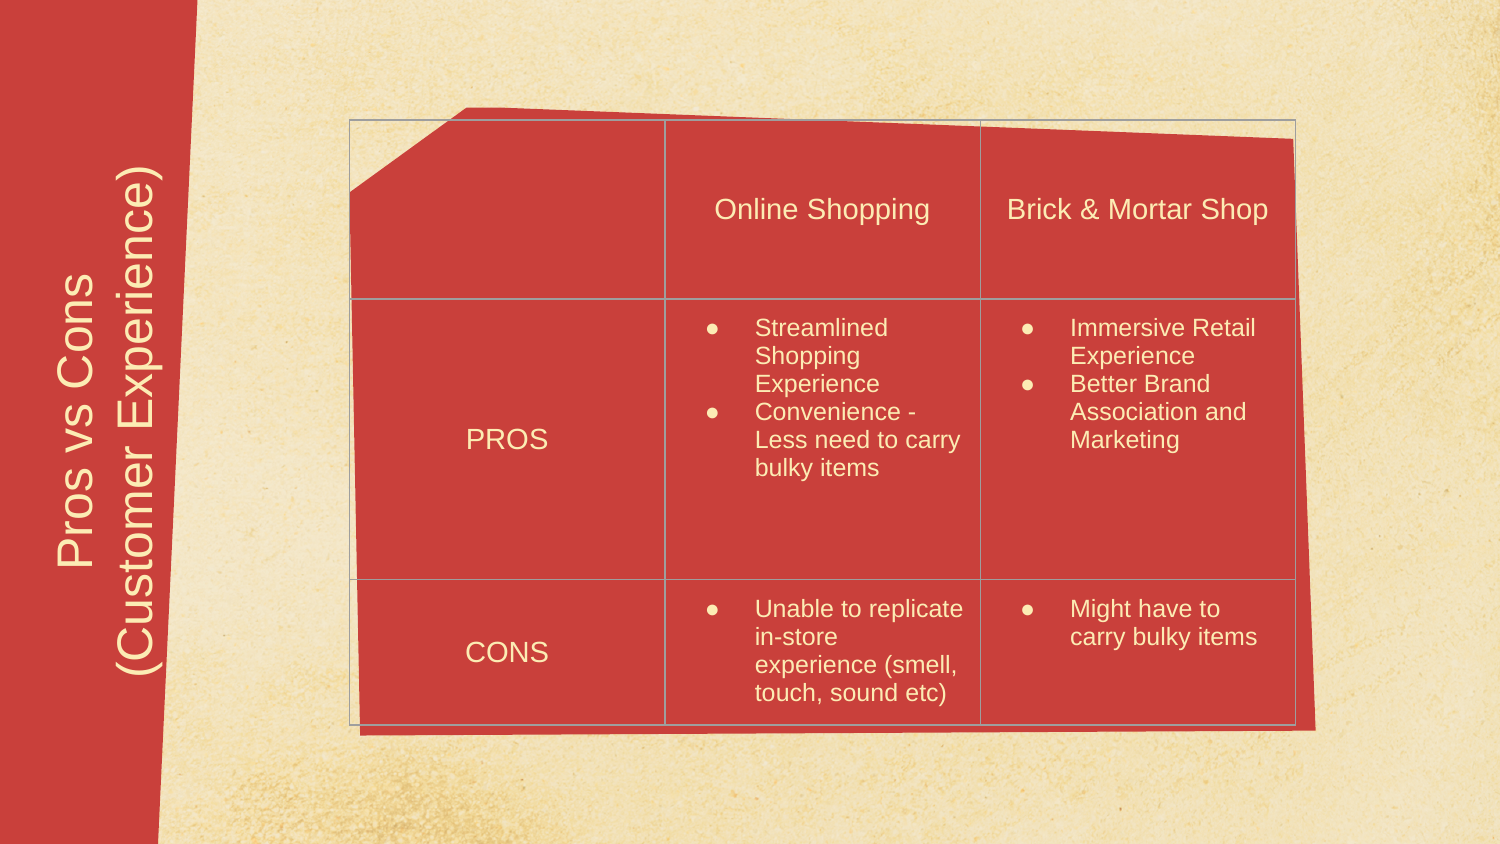

|  | Online Shopping | Brick & Mortar Shop |
| --- | --- | --- |
| PROS | Streamlined Shopping Experience Convenience - Less need to carry bulky items | Immersive Retail Experience Better Brand Association and Marketing |
| CONS | Unable to replicate in-store experience (smell, touch, sound etc) | Might have to carry bulky items |

# Pros vs Cons
(Customer Experience)